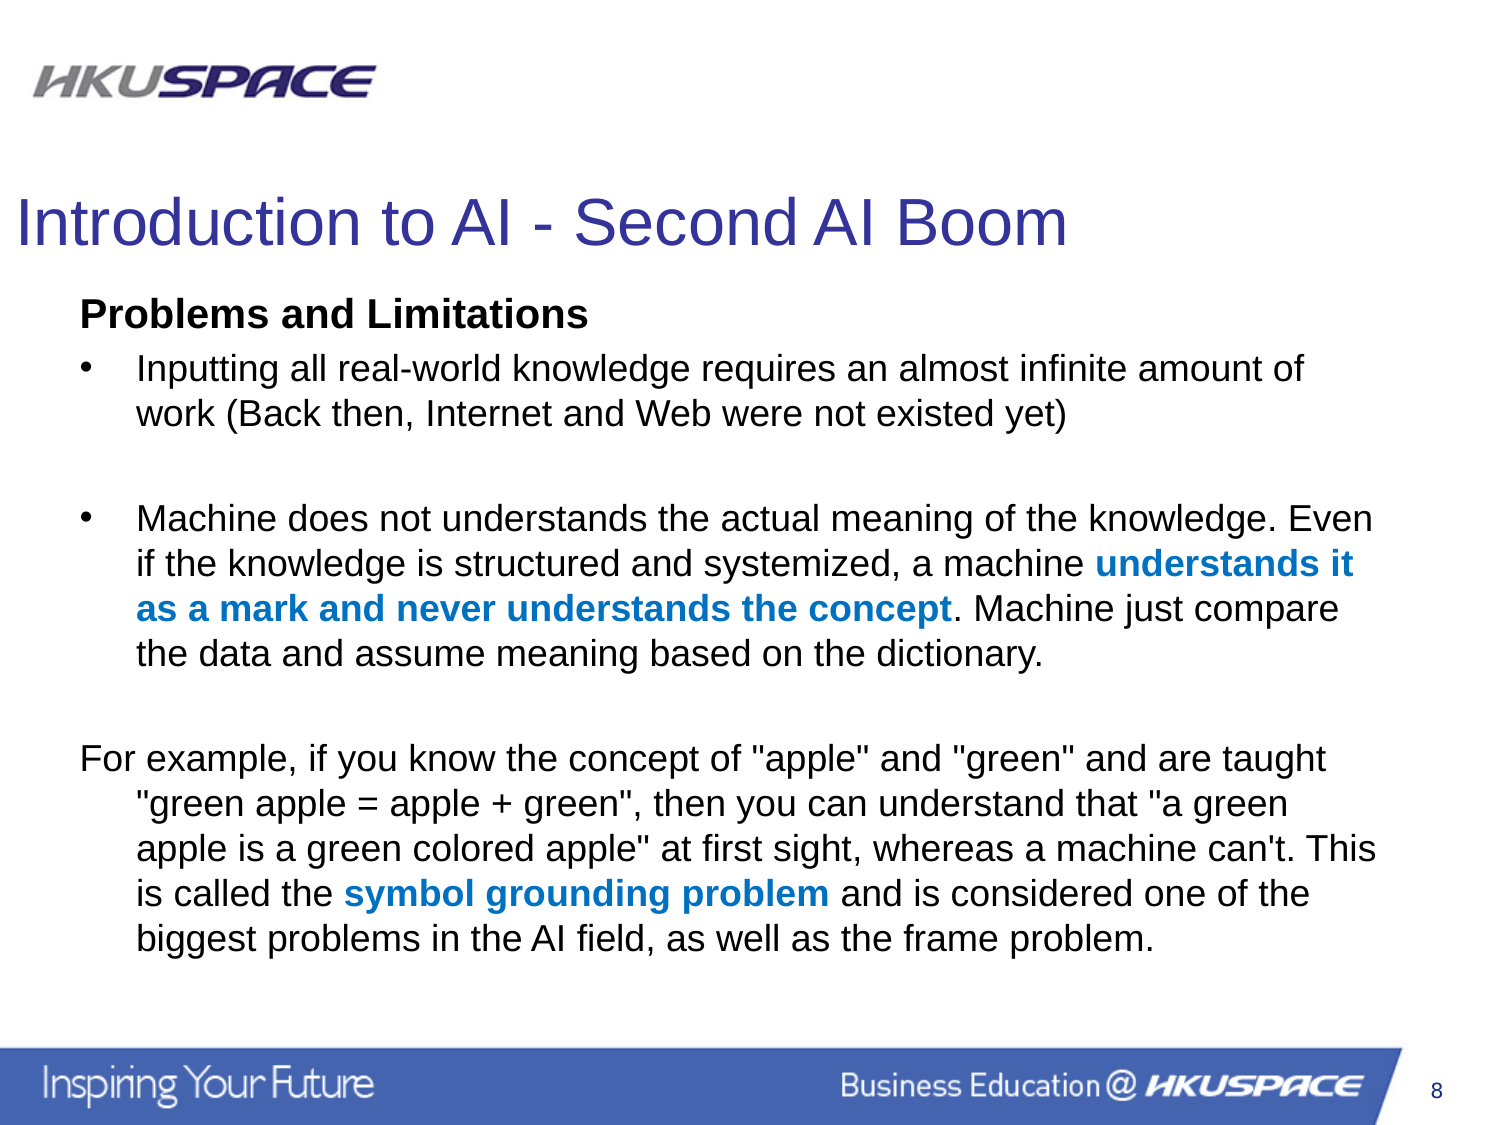

Introduction to AI - Second AI Boom
Problems and Limitations
Inputting all real-world knowledge requires an almost infinite amount of work (Back then, Internet and Web were not existed yet)

Machine does not understands the actual meaning of the knowledge. Even if the knowledge is structured and systemized, a machine understands it as a mark and never understands the concept. Machine just compare the data and assume meaning based on the dictionary.

For example, if you know the concept of "apple" and "green" and are taught "green apple = apple + green", then you can understand that "a green apple is a green colored apple" at first sight, whereas a machine can't. This is called the symbol grounding problem and is considered one of the biggest problems in the AI field, as well as the frame problem.
8